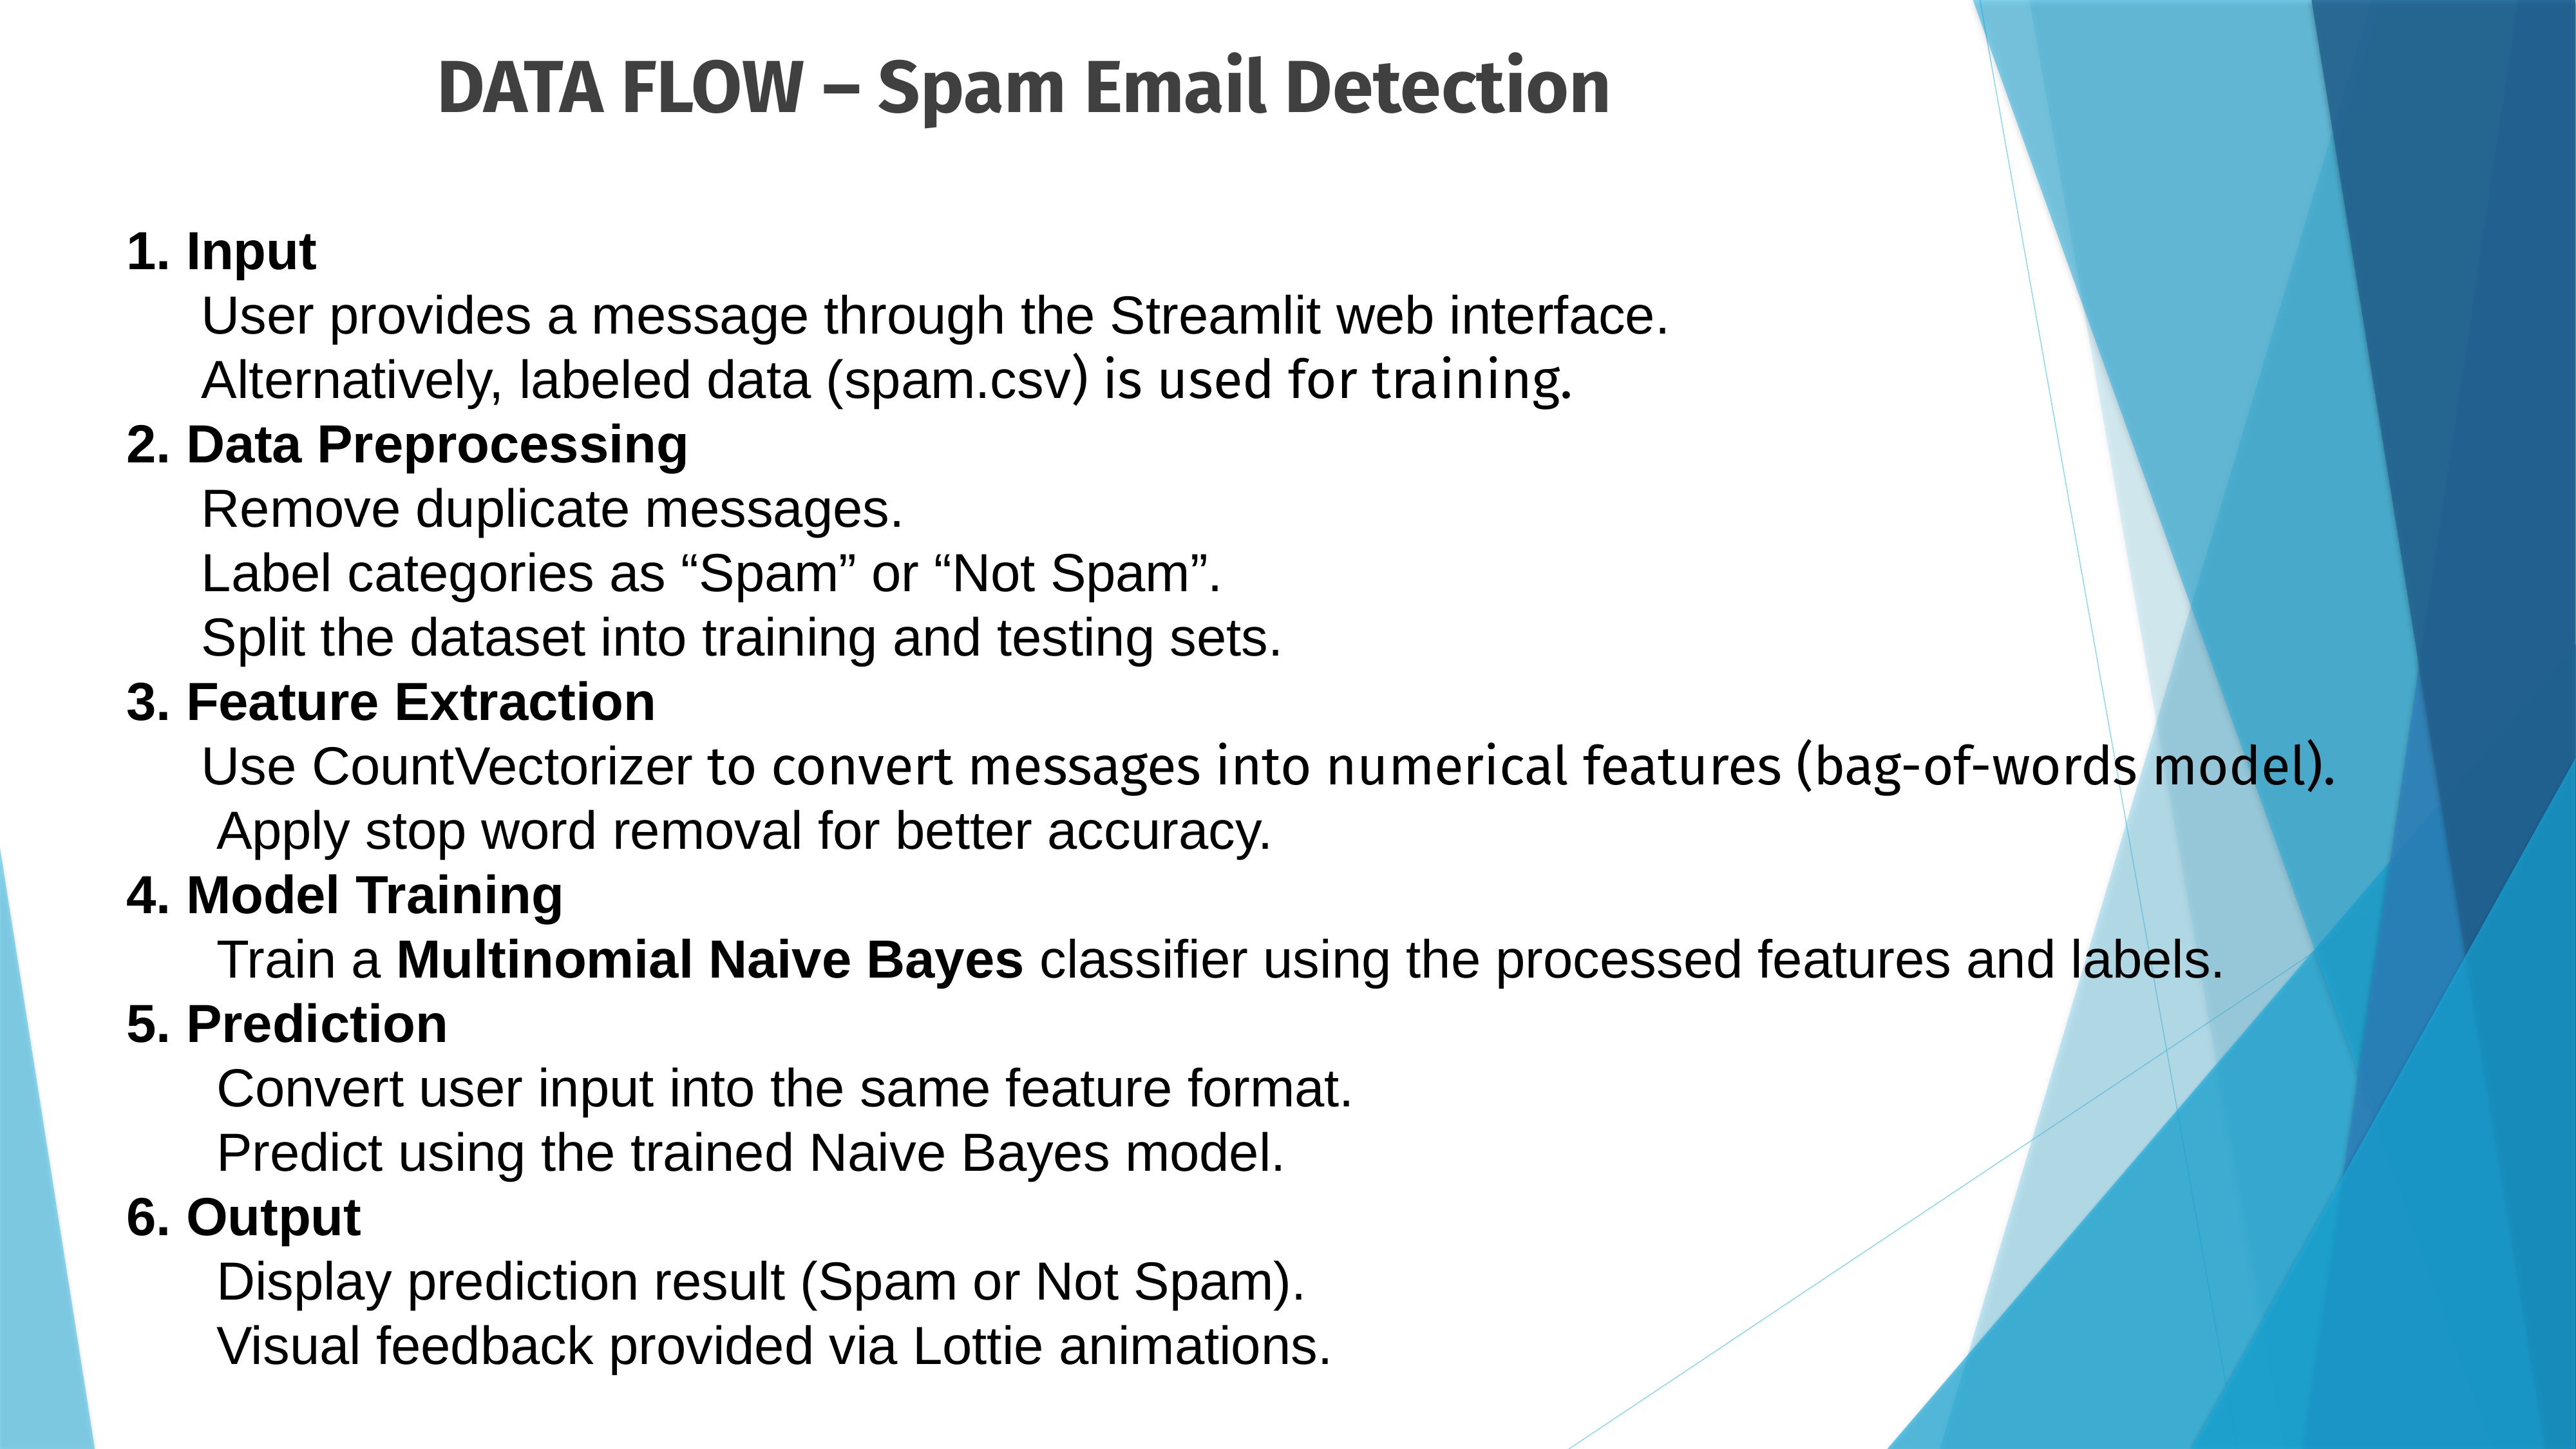

DATA FLOW – Spam Email Detection
1. Input
     User provides a message through the Streamlit web interface.
     Alternatively, labeled data (spam.csv) is used for training.
2. Data Preprocessing
     Remove duplicate messages.
     Label categories as “Spam” or “Not Spam”.
     Split the dataset into training and testing sets.
3. Feature Extraction
     Use CountVectorizer to convert messages into numerical features (bag-of-words model).
      Apply stop word removal for better accuracy.
4. Model Training
      Train a Multinomial Naive Bayes classifier using the processed features and labels.
5. Prediction
      Convert user input into the same feature format.
      Predict using the trained Naive Bayes model.
6. Output
      Display prediction result (Spam or Not Spam).
      Visual feedback provided via Lottie animations.